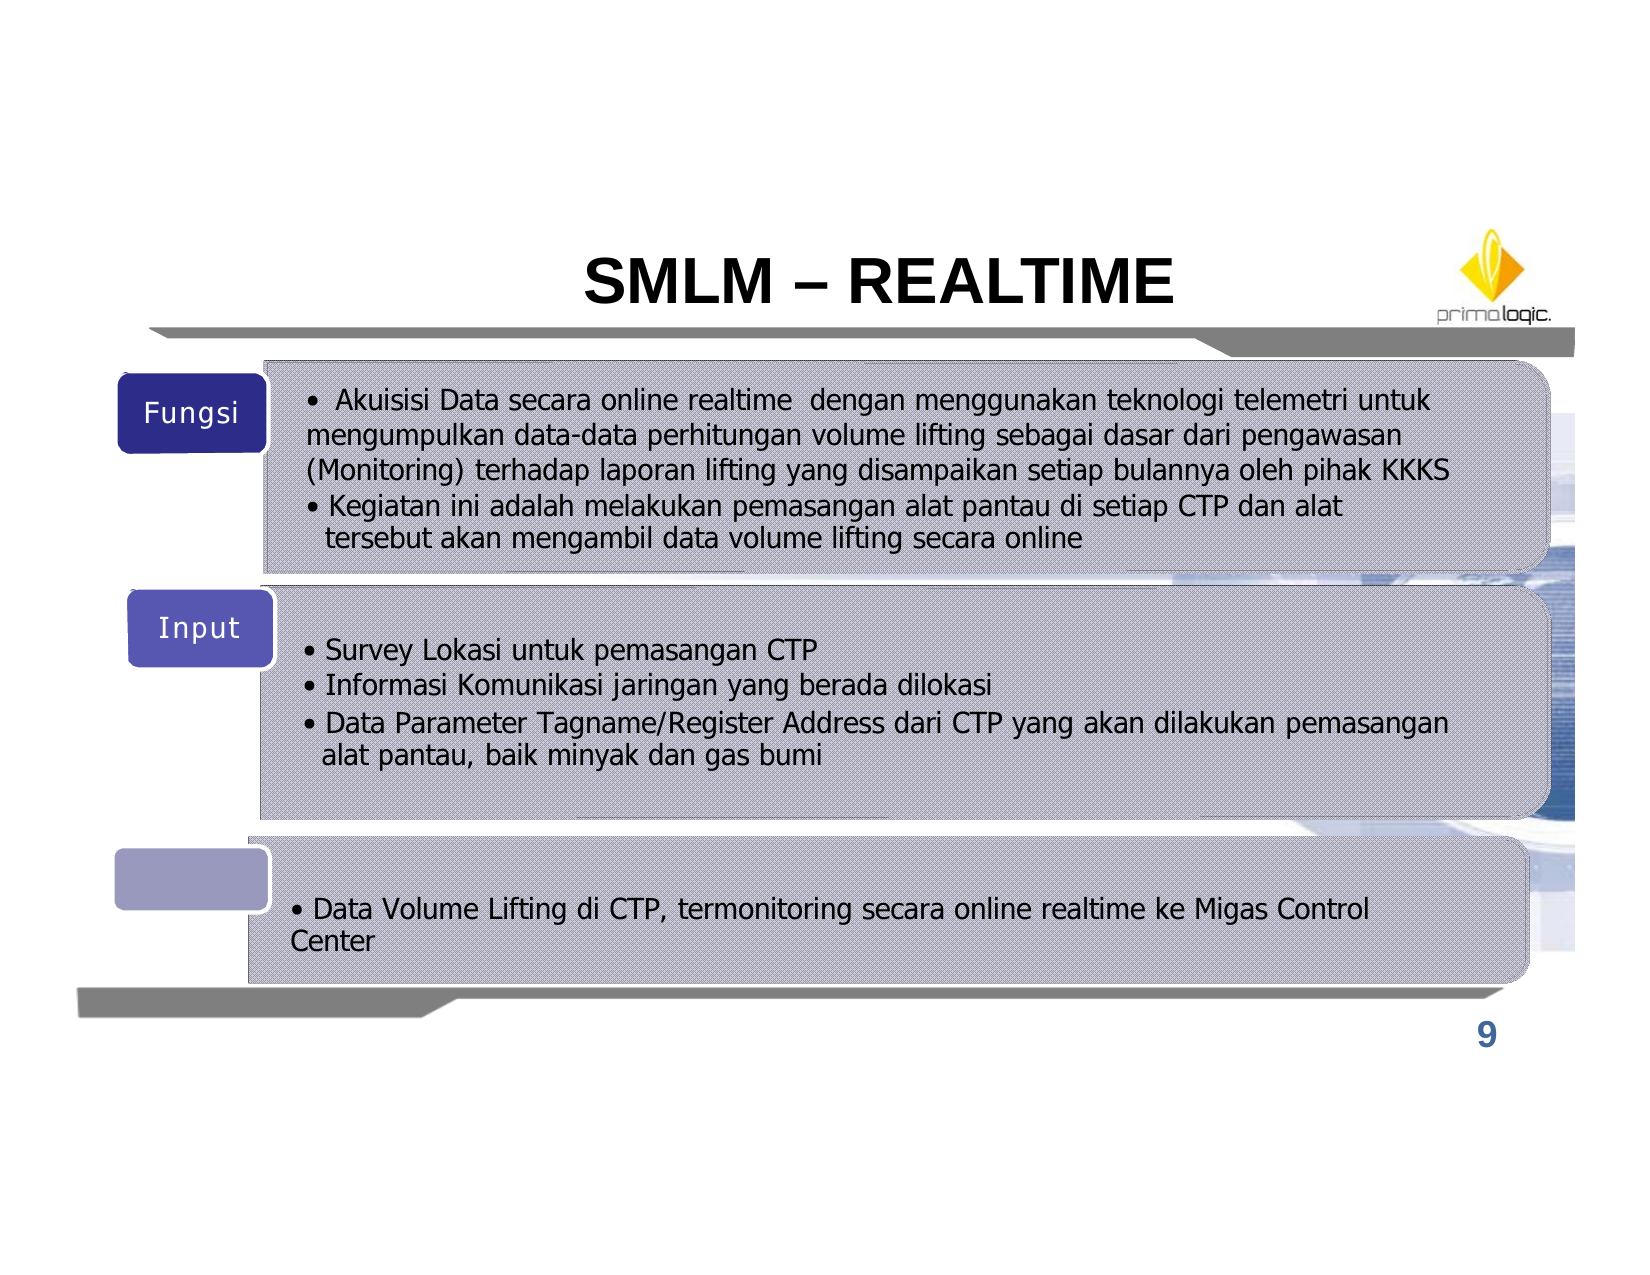

SMLM – REALTIME
• Akuisisi Data secara online realtime dengan menggunakan teknologi telemetri untuk
mengumpulkan data-data perhitungan volume lifting sebagai dasar dari pengawasan
(Monitoring) terhadap laporan lifting yang disampaikan setiap bulannya oleh pihak KKKS
• Kegiatan ini adalah melakukan pemasangan alat pantau di setiap CTP dan alat tersebut akan mengambil data volume lifting secara online

Fungsi

Input
• Survey Lokasi untuk pemasangan CTP
• Informasi Komunikasi jaringan yang berada dilokasi
• Data Parameter Tagname/Register Address dari CTP yang akan dilakukan pemasangan alat pantau, baik minyak dan gas bumi

• Data Volume Lifting di CTP, termonitoring secara online realtime ke Migas Control Center

9